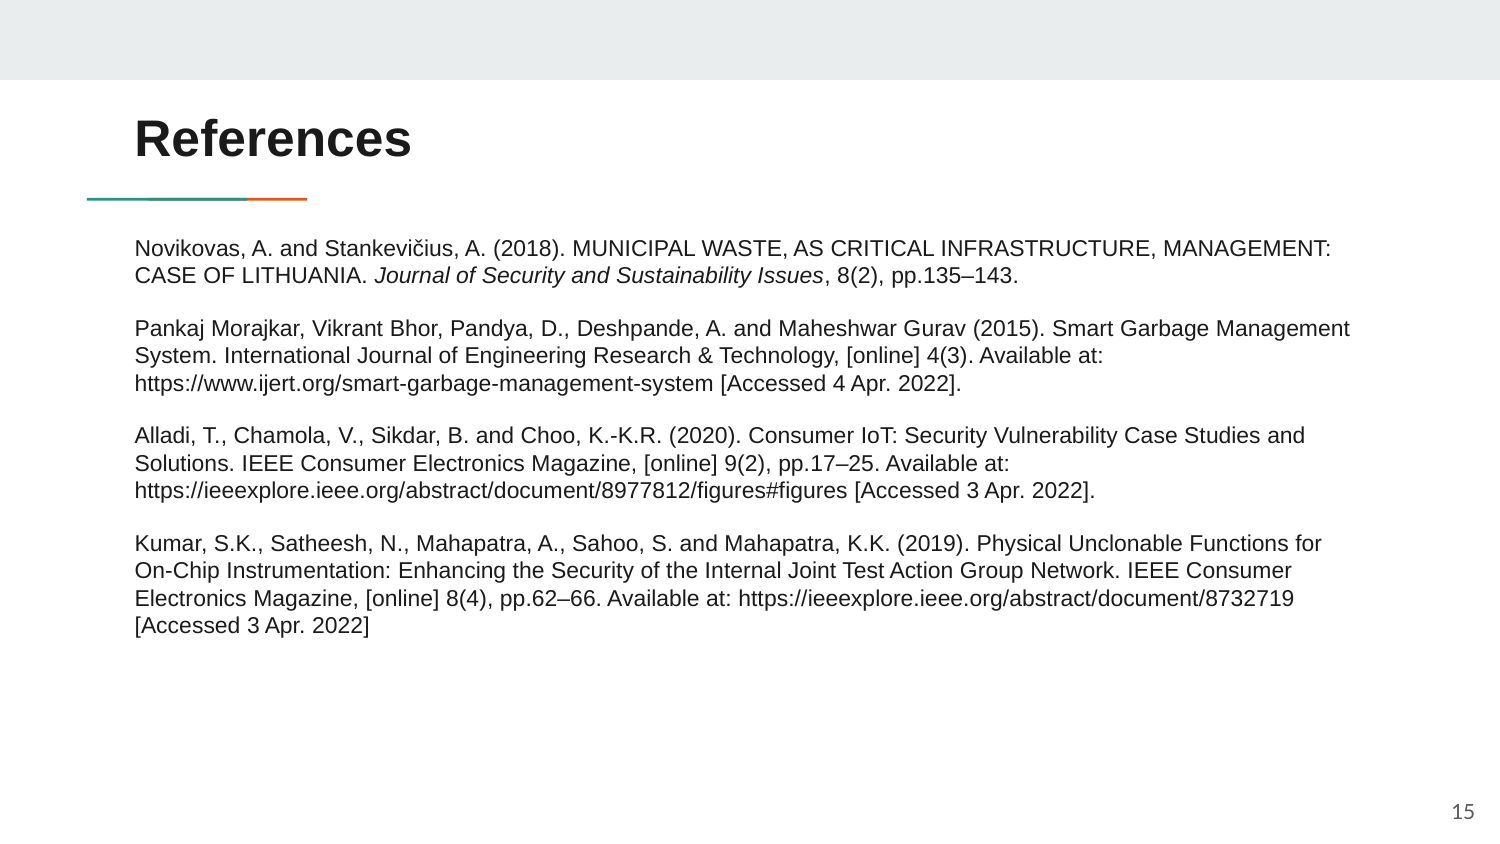

# References
Novikovas, A. and Stankevičius, A. (2018). MUNICIPAL WASTE, AS CRITICAL INFRASTRUCTURE, MANAGEMENT: CASE OF LITHUANIA. Journal of Security and Sustainability Issues, 8(2), pp.135–143.
Pankaj Morajkar, Vikrant Bhor, Pandya, D., Deshpande, A. and Maheshwar Gurav (2015). Smart Garbage Management System. International Journal of Engineering Research & Technology, [online] 4(3). Available at: https://www.ijert.org/smart-garbage-management-system [Accessed 4 Apr. 2022].
Alladi, T., Chamola, V., Sikdar, B. and Choo, K.-K.R. (2020). Consumer IoT: Security Vulnerability Case Studies and Solutions. IEEE Consumer Electronics Magazine, [online] 9(2), pp.17–25. Available at: https://ieeexplore.ieee.org/abstract/document/8977812/figures#figures [Accessed 3 Apr. 2022].
‌Kumar, S.K., Satheesh, N., Mahapatra, A., Sahoo, S. and Mahapatra, K.K. (2019). Physical Unclonable Functions for On-Chip Instrumentation: Enhancing the Security of the Internal Joint Test Action Group Network. IEEE Consumer Electronics Magazine, [online] 8(4), pp.62–66. Available at: https://ieeexplore.ieee.org/abstract/document/8732719 [Accessed 3 Apr. 2022]
15